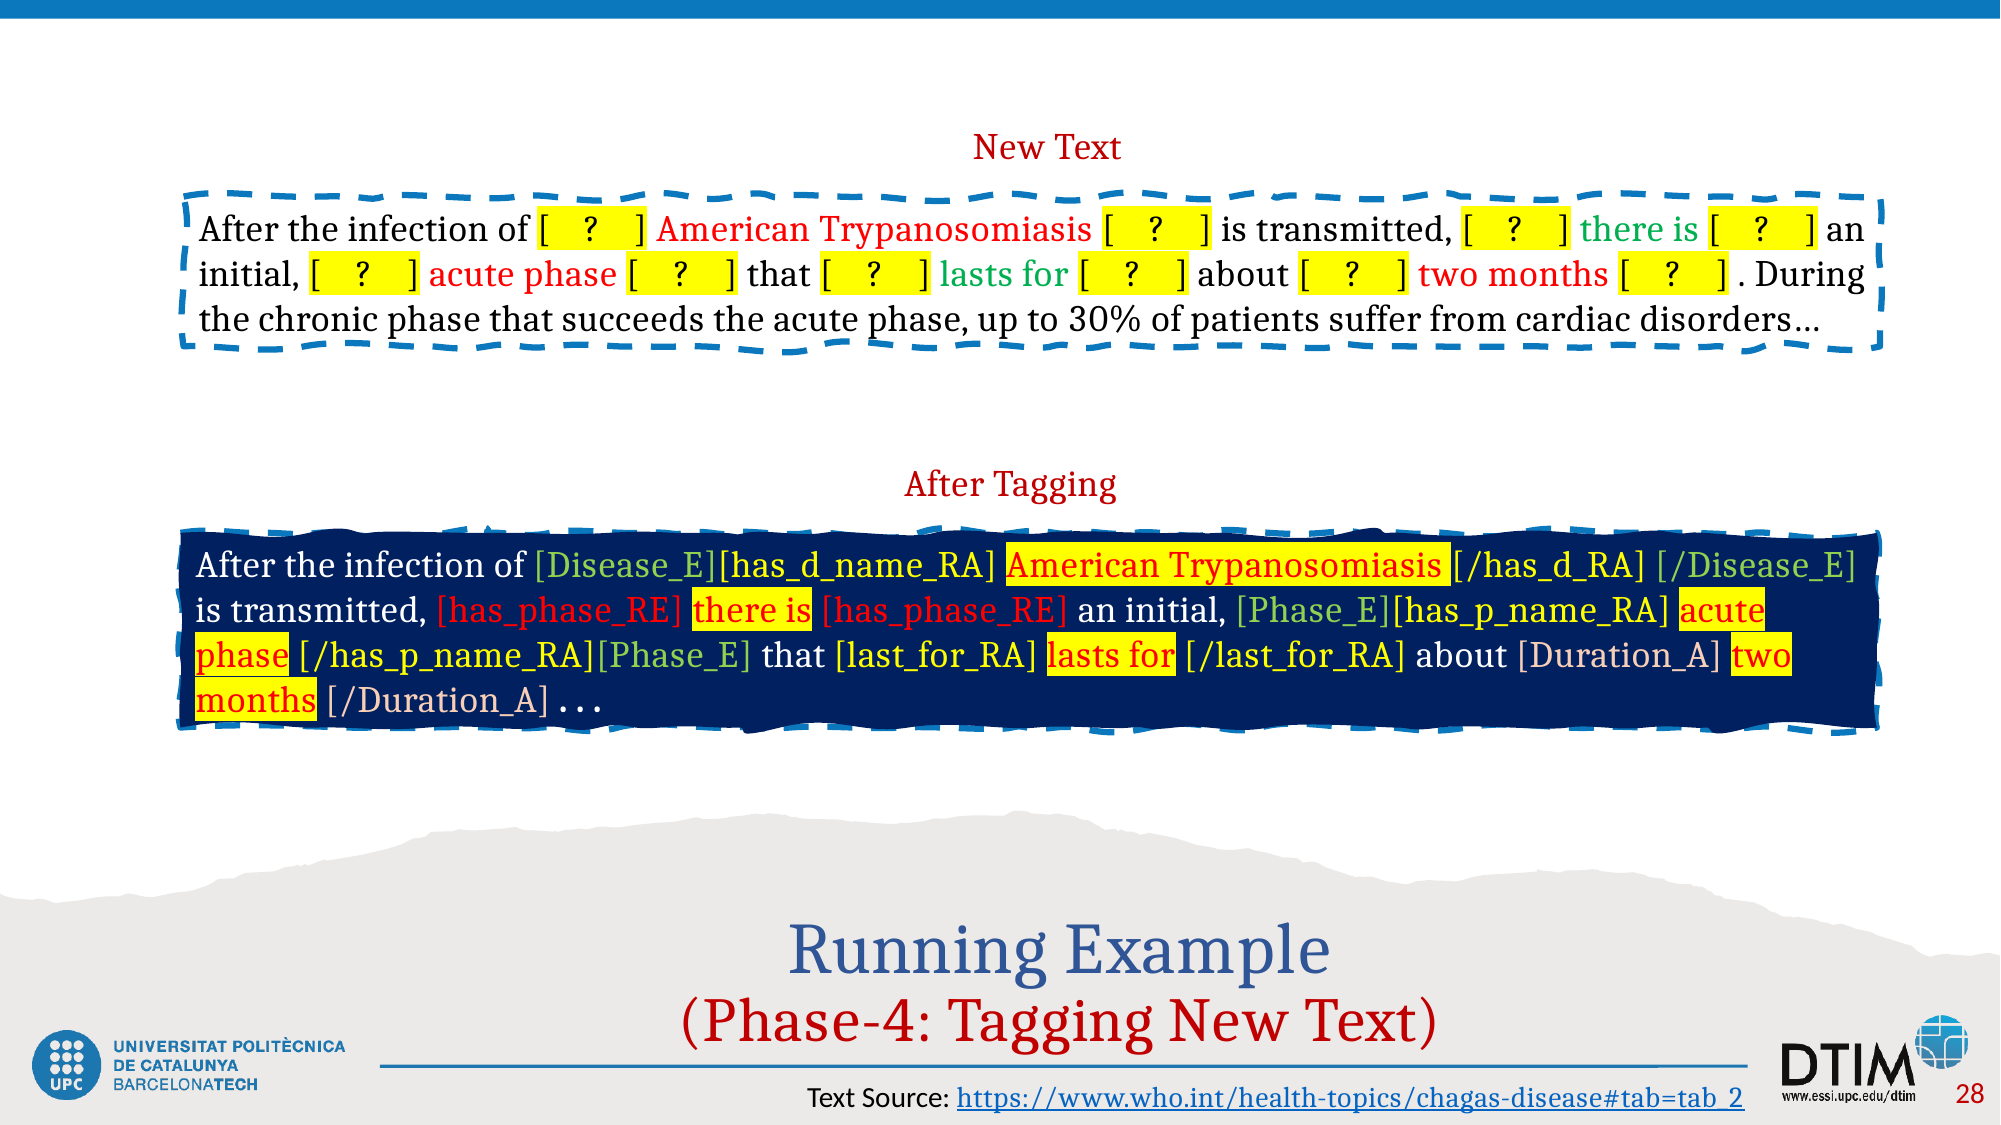

New Text
After the infection of [    ?    ] American Trypanosomiasis [    ?    ] is transmitted, [    ?    ] there is [    ?    ] an initial, [    ?    ] acute phase [    ?    ] that [    ?    ] lasts for [    ?    ] about [    ?    ] two months [    ?    ] . During the chronic phase that succeeds the acute phase, up to 30% of patients suffer from cardiac disorders…
After Tagging
After the infection of [Disease_E][has_d_name_RA] American Trypanosomiasis [/has_d_RA] [/Disease_E] is transmitted, [has_phase_RE] there is [has_phase_RE] an initial, [Phase_E][has_p_name_RA] acute phase [/has_p_name_RA][Phase_E] that [last_for_RA] lasts for [/last_for_RA] about [Duration_A] two months [/Duration_A] . . .

# Running Example (Phase-4: Tagging New Text)
28
Text Source: https://www.who.int/health-topics/chagas-disease#tab=tab_2